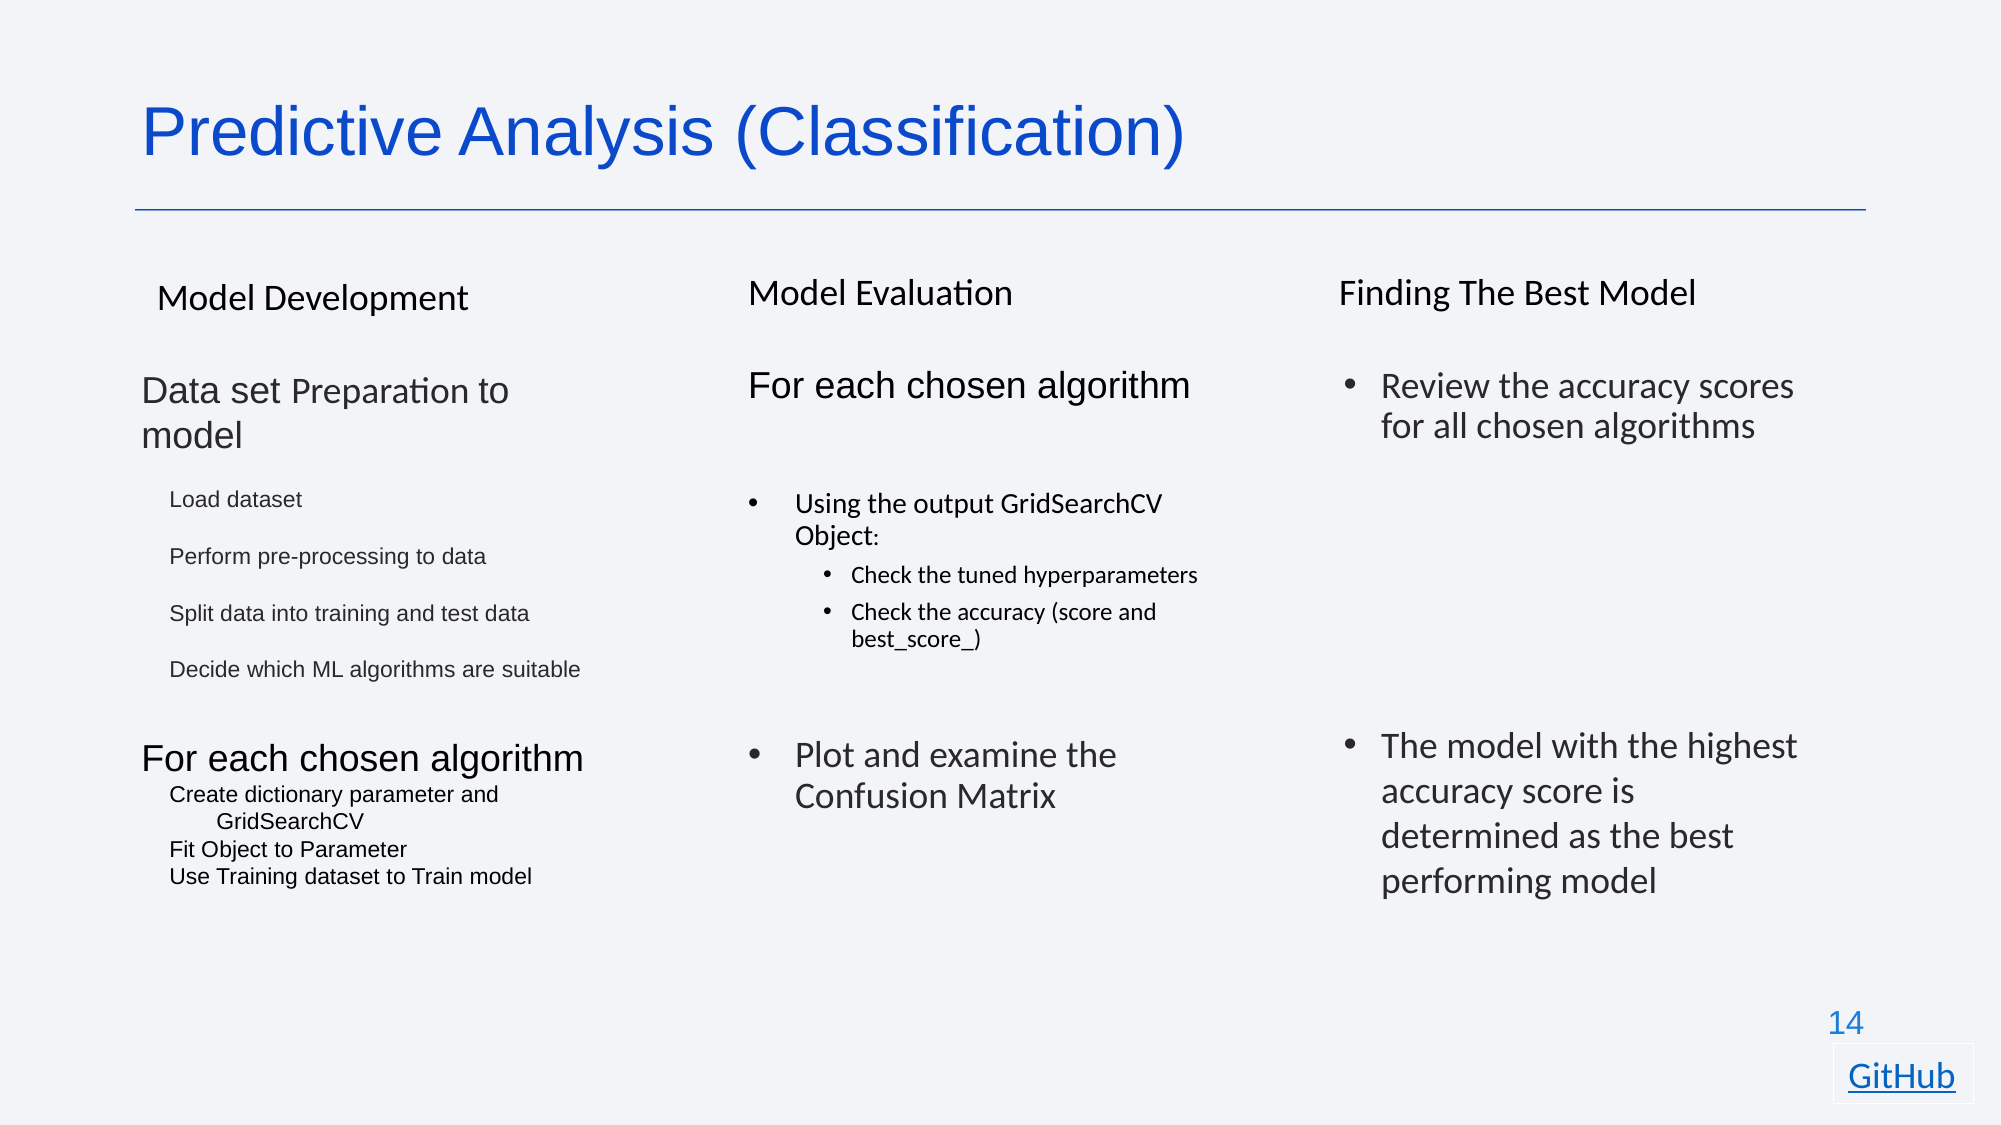

Predictive Analysis (Classification)
Finding The Best Model
Model Evaluation
Model Development
Data set Preparation to model
Load dataset
Perform pre-processing to data
Split data into training and test data
Decide which ML algorithms are suitable

For each chosen algorithm
Create dictionary parameter and GridSearchCV
Fit Object to Parameter
Use Training dataset to Train model
Review the accuracy scores for all chosen algorithms

The model with the highest accuracy score is determined as the best performing model

For each chosen algorithm

Using the output GridSearchCV Object:
Check the tuned hyperparameters
Check the accuracy (score and best_score_)

Plot and examine the Confusion Matrix
14
GitHub